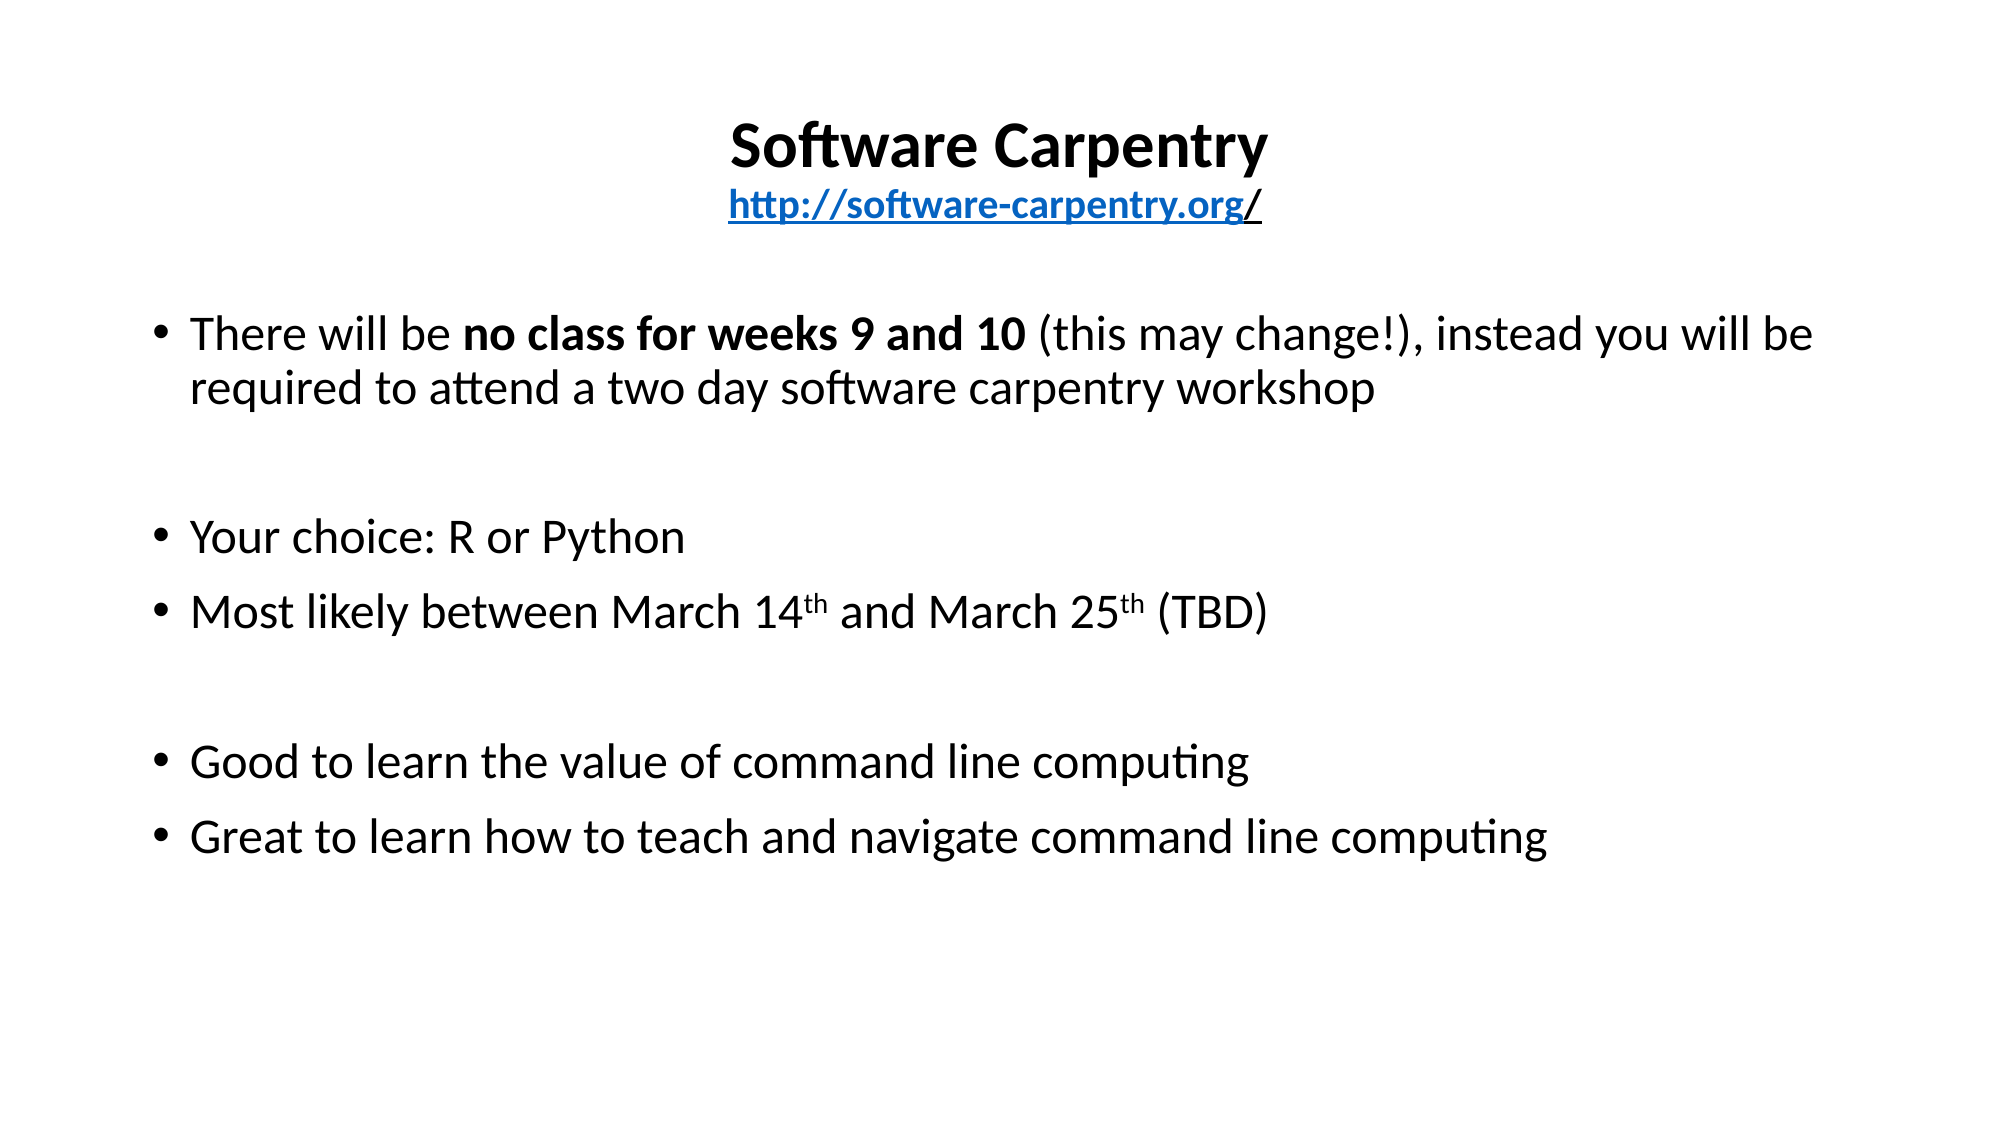

# Software Carpentry http://software-carpentry.org/
There will be no class for weeks 9 and 10 (this may change!), instead you will be required to attend a two day software carpentry workshop

Your choice: R or Python
Most likely between March 14th and March 25th (TBD)

Good to learn the value of command line computing
Great to learn how to teach and navigate command line computing